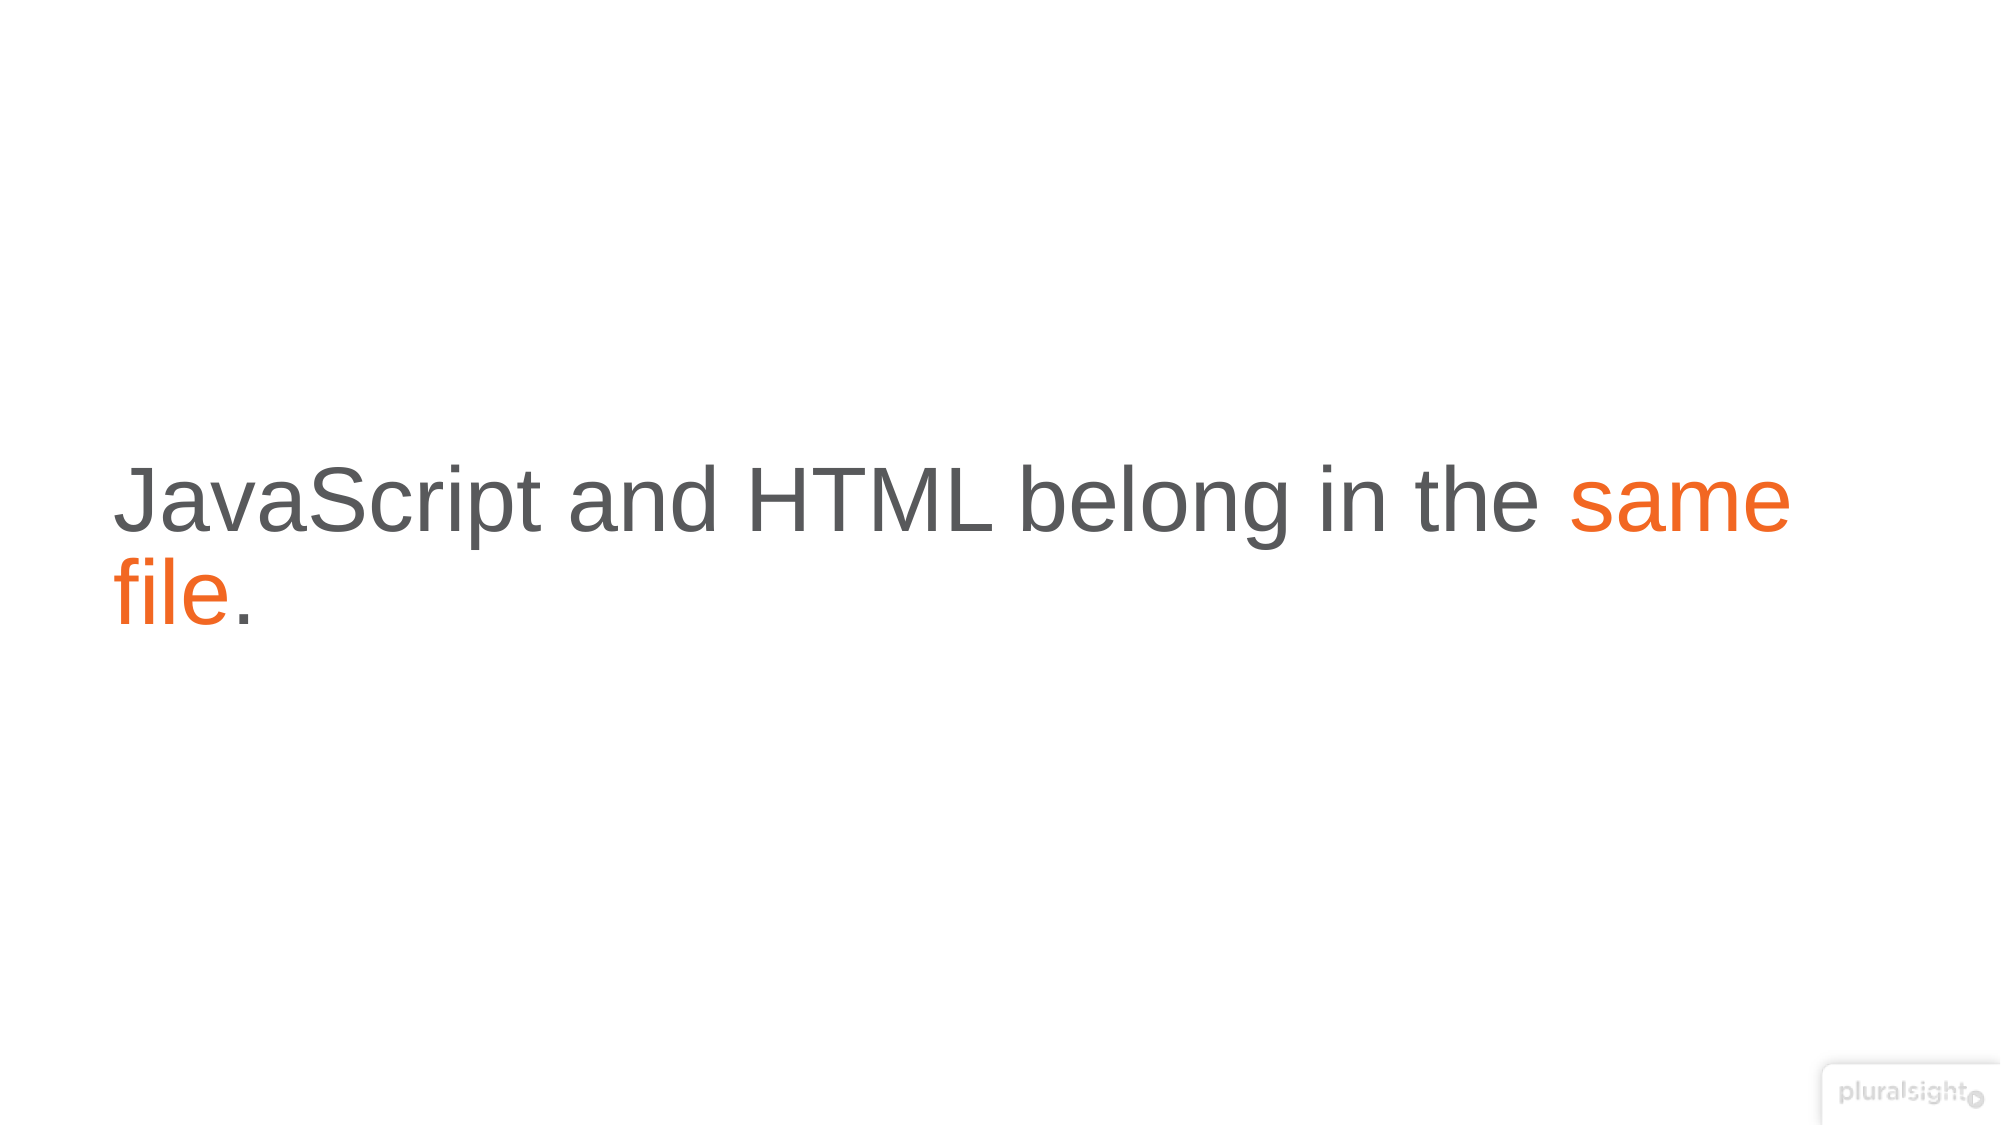

# JavaScript and HTML belong in the same file.